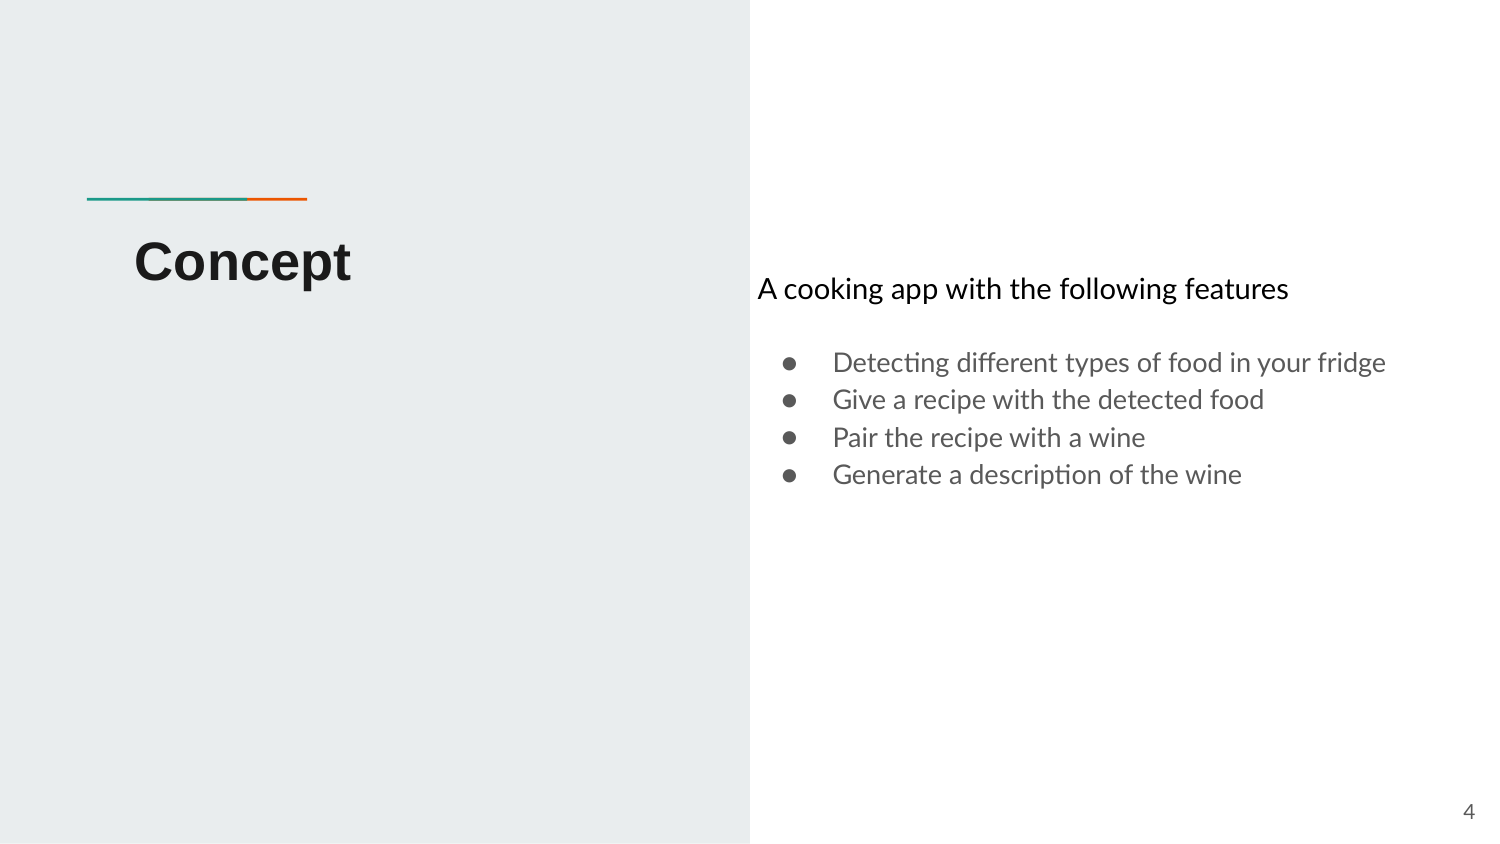

# Concept
A cooking app with the following features

Detecting different types of food in your fridge
Give a recipe with the detected food
Pair the recipe with a wine
Generate a description of the wine

4